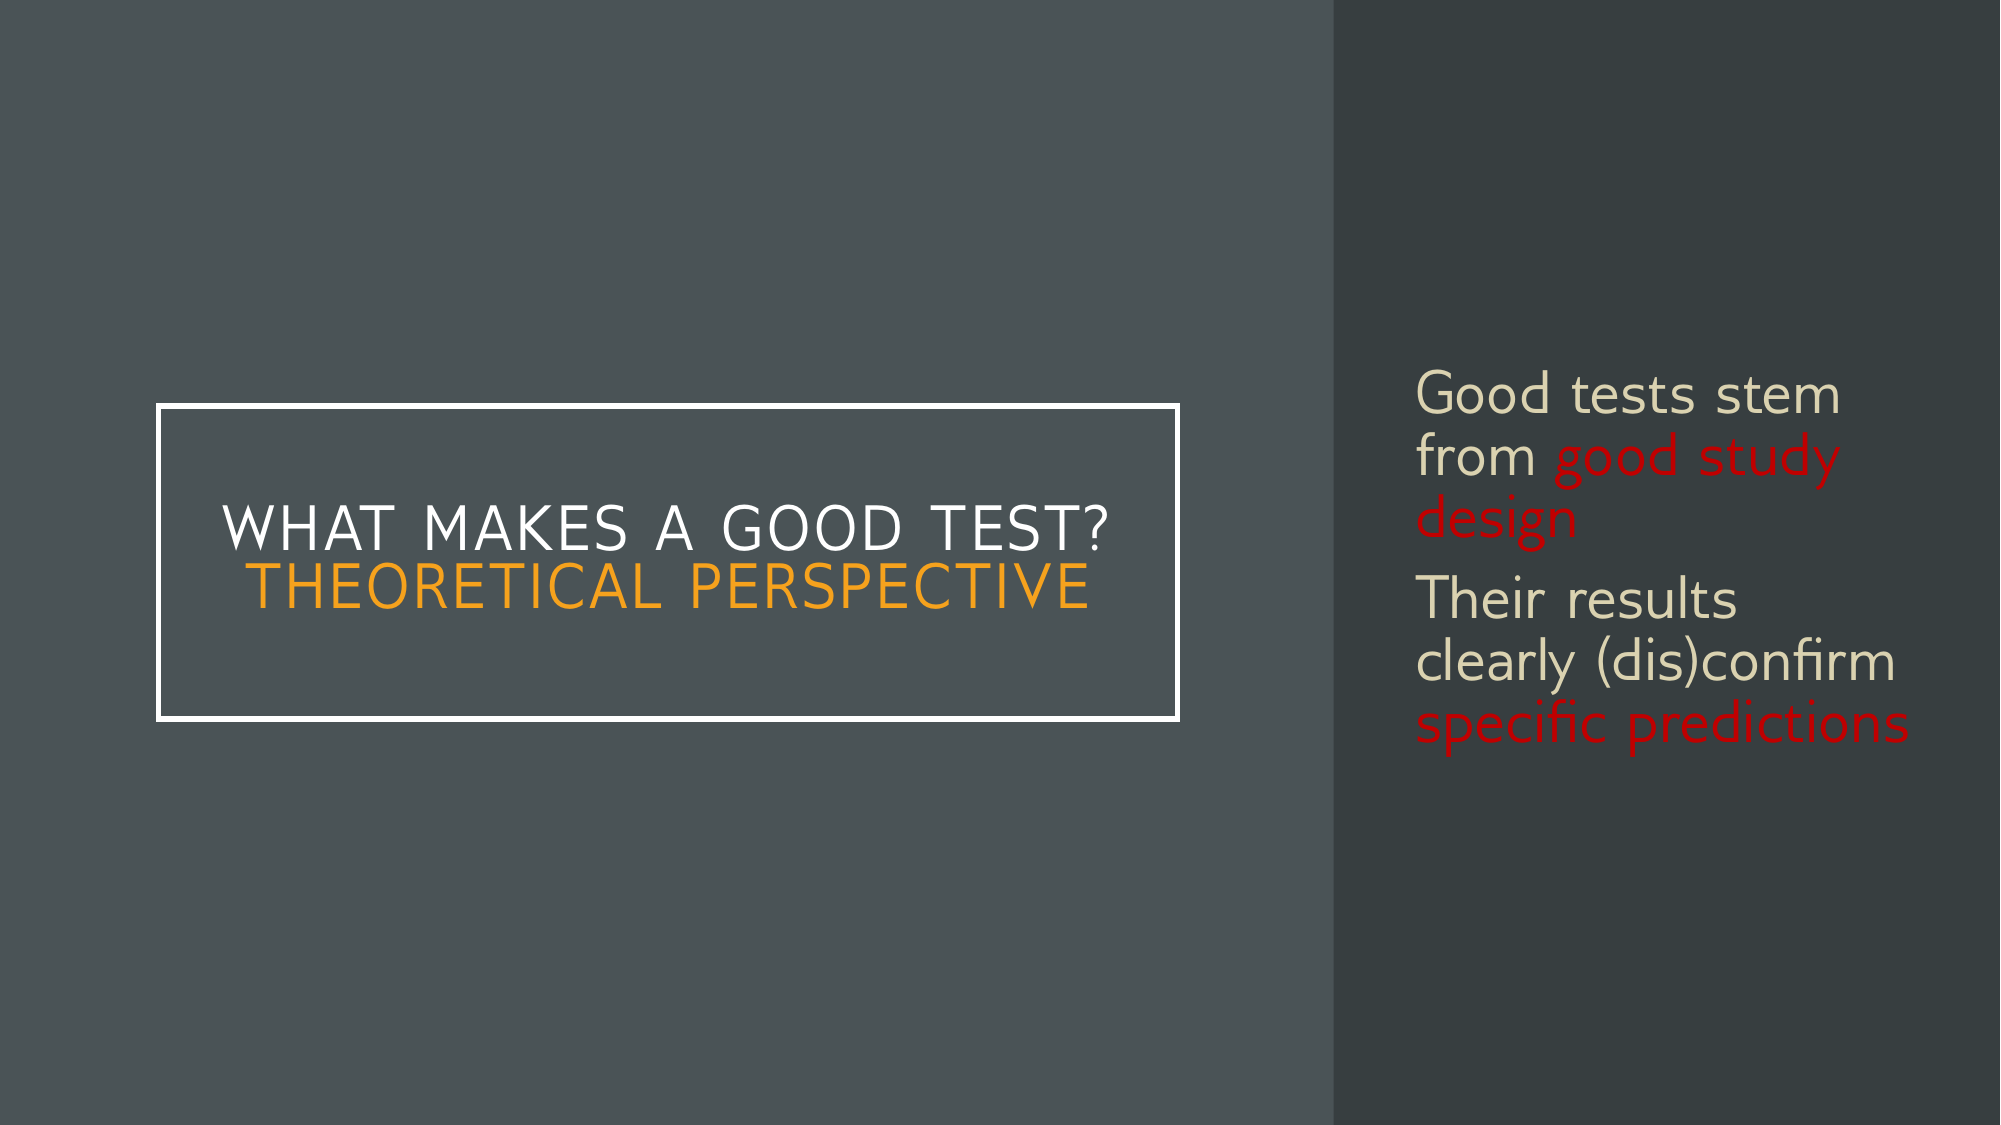

Good tests stem from good study design
Their results clearly (dis)confirm specific predictions
# What makes a good test? theoretical perspective